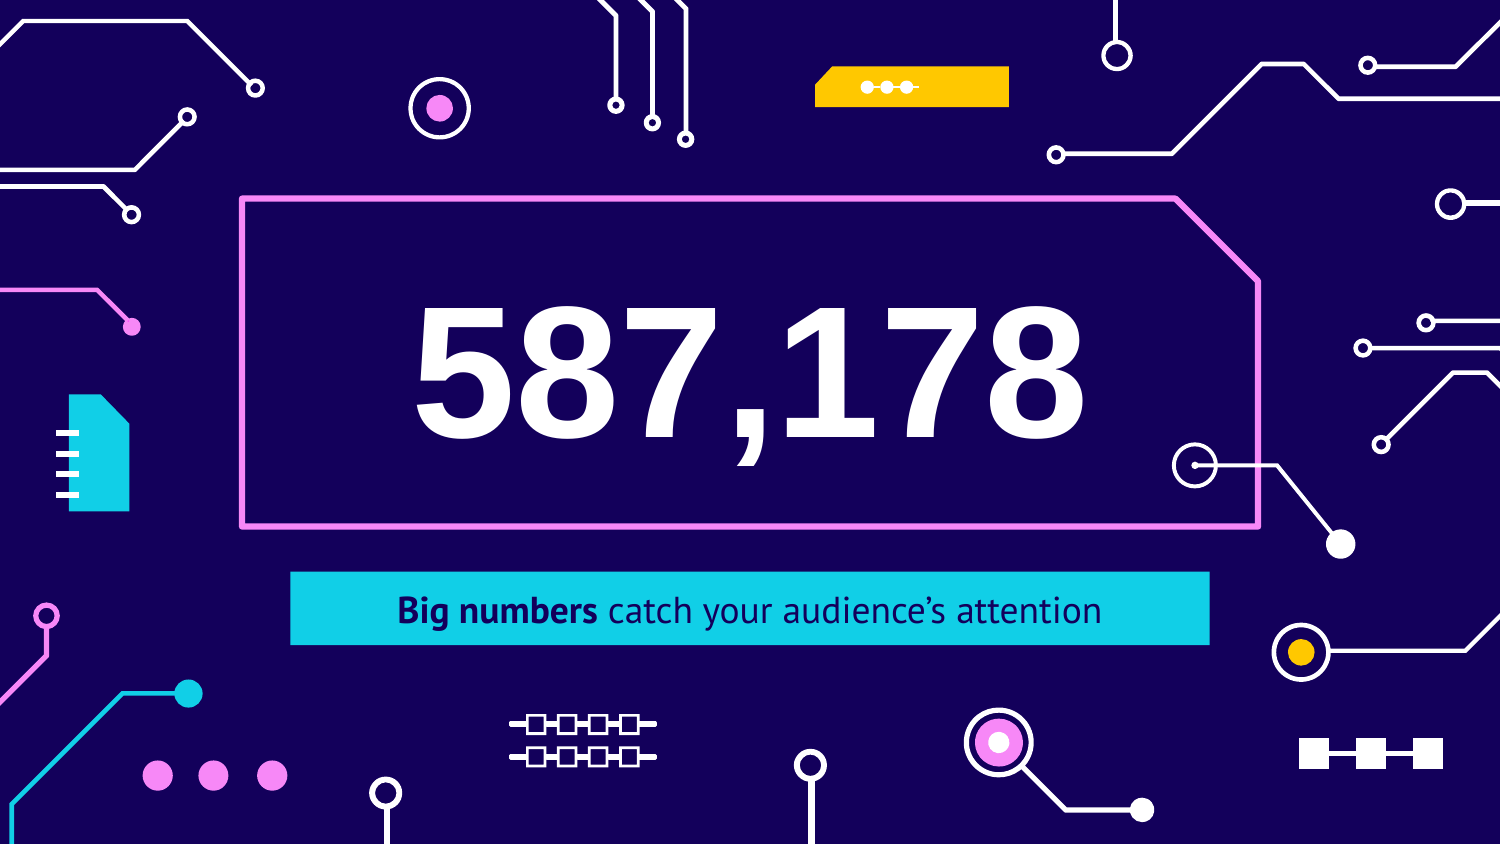

# 587,178

Big numbers catch your audience’s attention